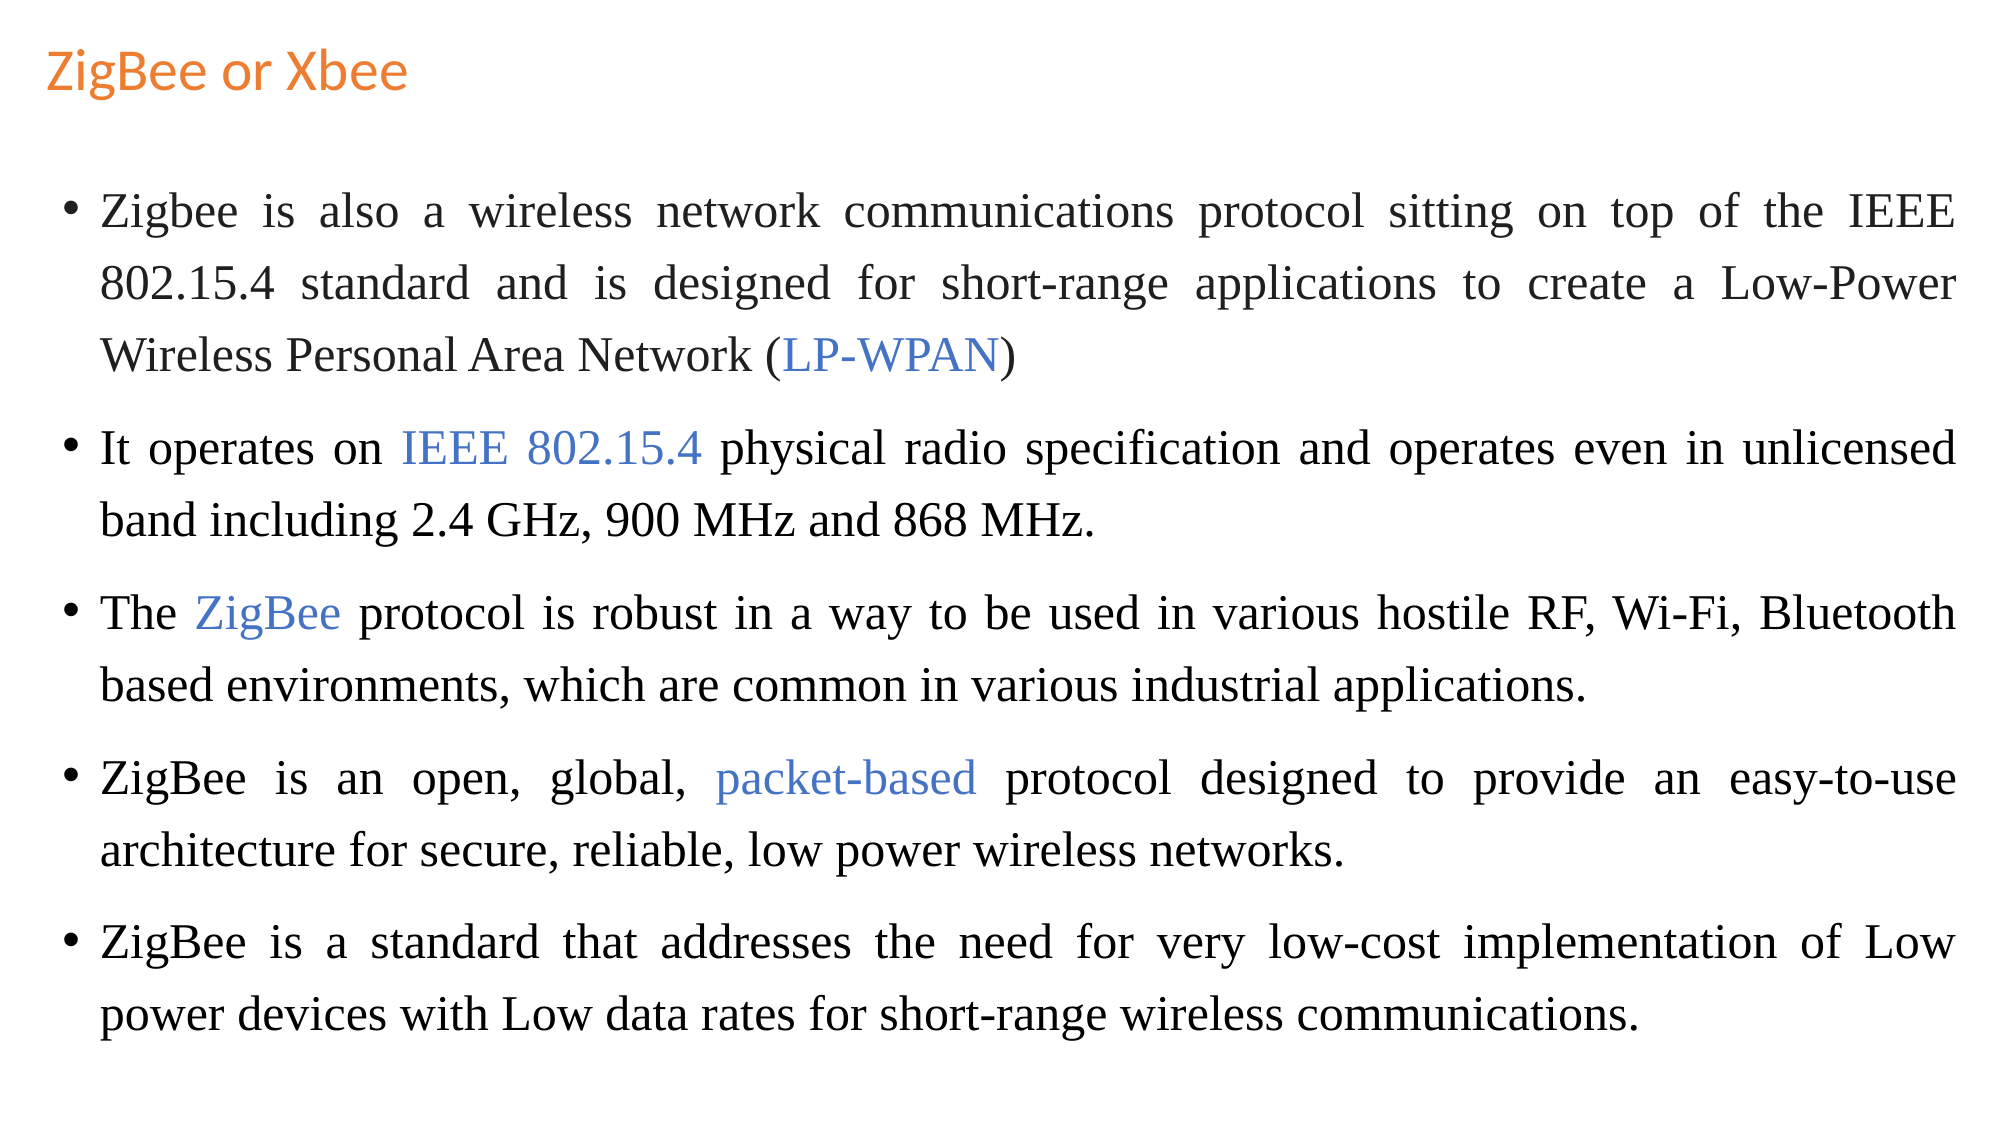

# ZigBee or Xbee
Zigbee is also a wireless network communications protocol sitting on top of the IEEE 802.15.4 standard and is designed for short-range applications to create a Low-Power Wireless Personal Area Network (LP-WPAN)
It operates on IEEE 802.15.4 physical radio specification and operates even in unlicensed band including 2.4 GHz, 900 MHz and 868 MHz.
The ZigBee protocol is robust in a way to be used in various hostile RF, Wi-Fi, Bluetooth based environments, which are common in various industrial applications.
ZigBee is an open, global, packet-based protocol designed to provide an easy-to-use architecture for secure, reliable, low power wireless networks.
ZigBee is a standard that addresses the need for very low-cost implementation of Low power devices with Low data rates for short-range wireless communications.